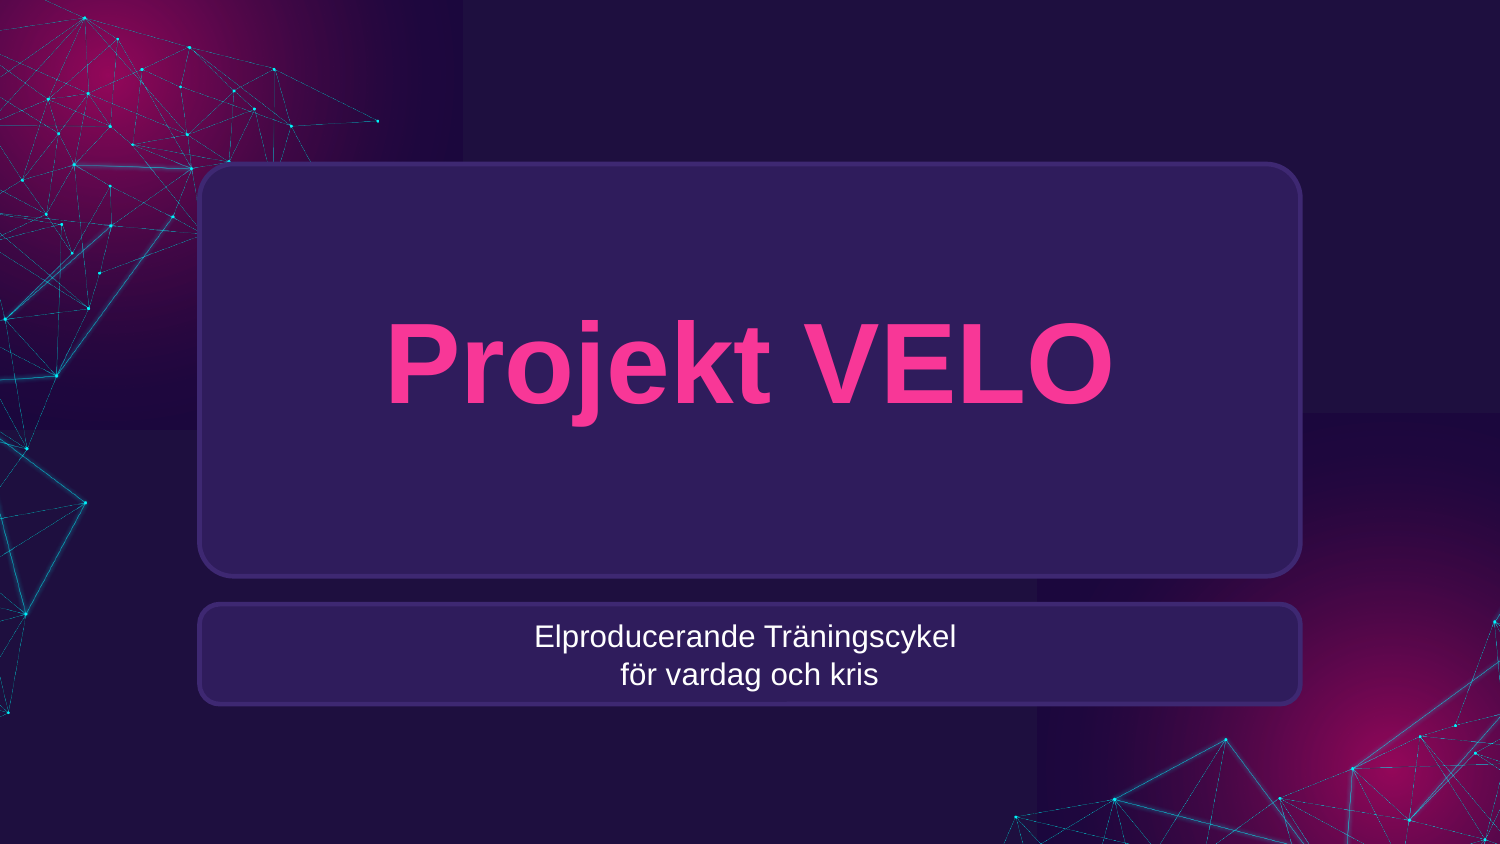

# Projekt VELO

Elproducerande Träningscykel
för vardag och kris